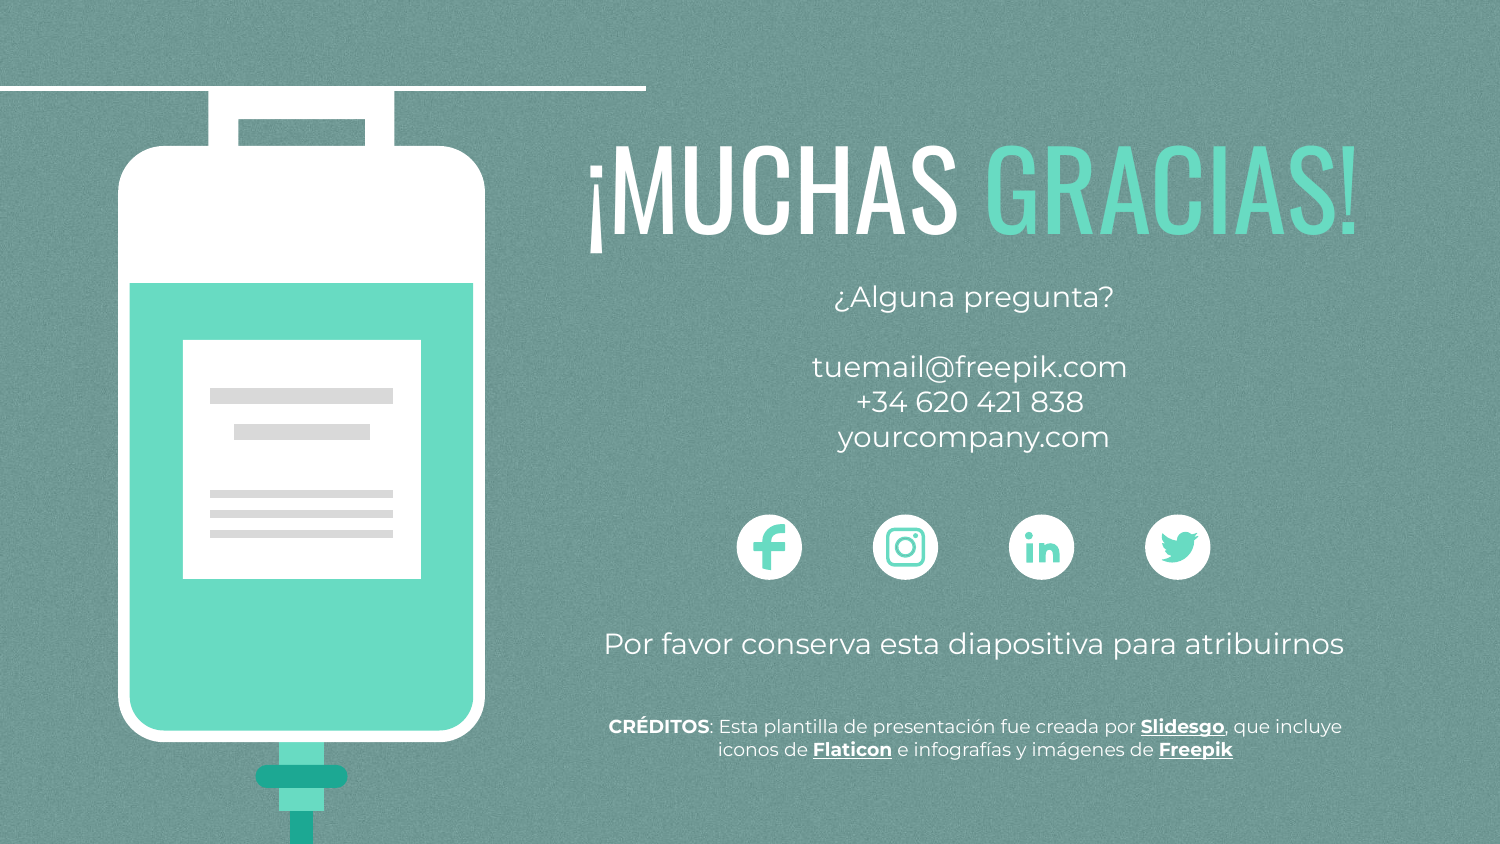

# ¡MUCHAS GRACIAS!
¿Alguna pregunta?

tuemail@freepik.com
+34 620 421 838
yourcompany.com

Por favor conserva esta diapositiva para atribuirnos